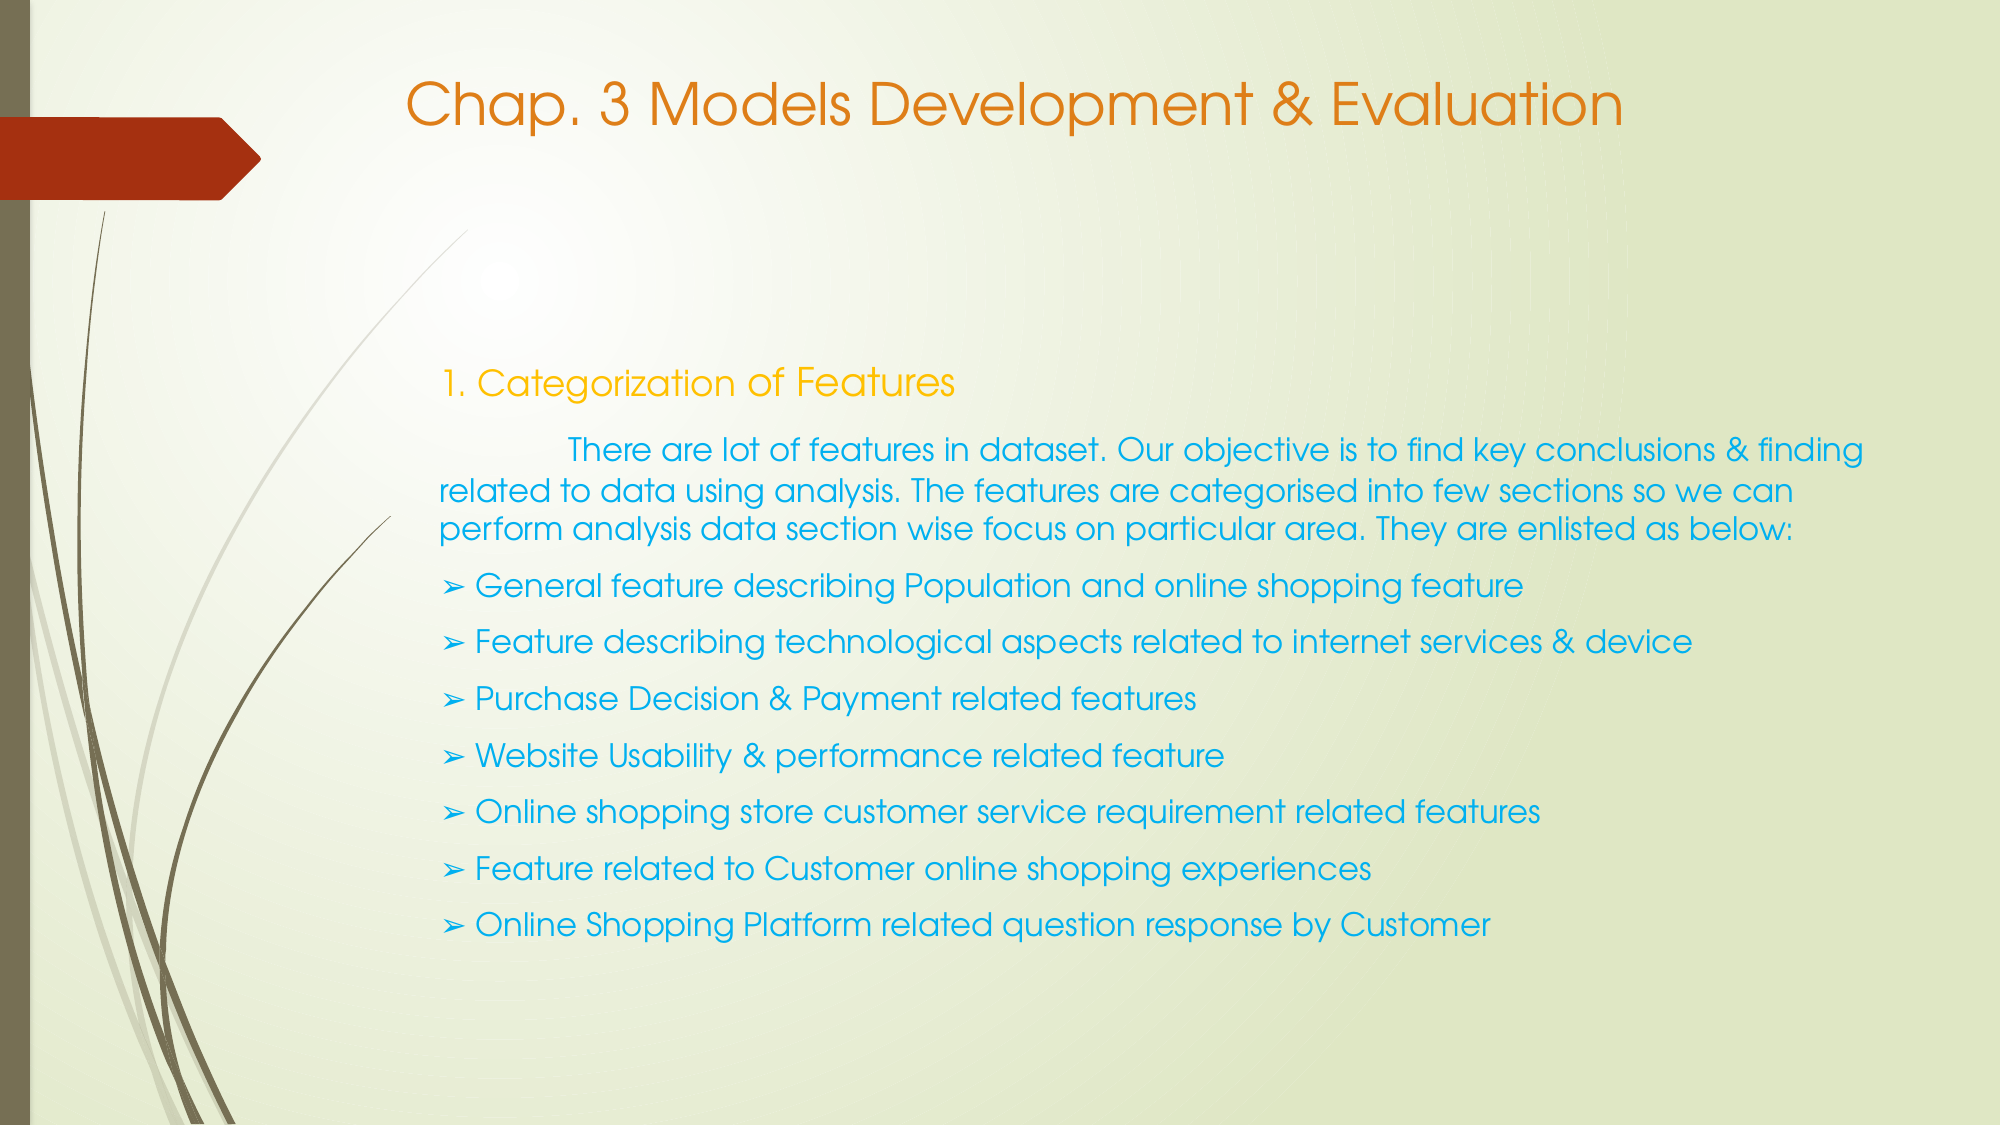

# Chap. 3 Models Development & Evaluation
1. Categorization of Features
	There are lot of features in dataset. Our objective is to find key conclusions & finding related to data using analysis. The features are categorised into few sections so we can perform analysis data section wise focus on particular area. They are enlisted as below:
➢ General feature describing Population and online shopping feature
➢ Feature describing technological aspects related to internet services & device
➢ Purchase Decision & Payment related features
➢ Website Usability & performance related feature
➢ Online shopping store customer service requirement related features
➢ Feature related to Customer online shopping experiences
➢ Online Shopping Platform related question response by Customer